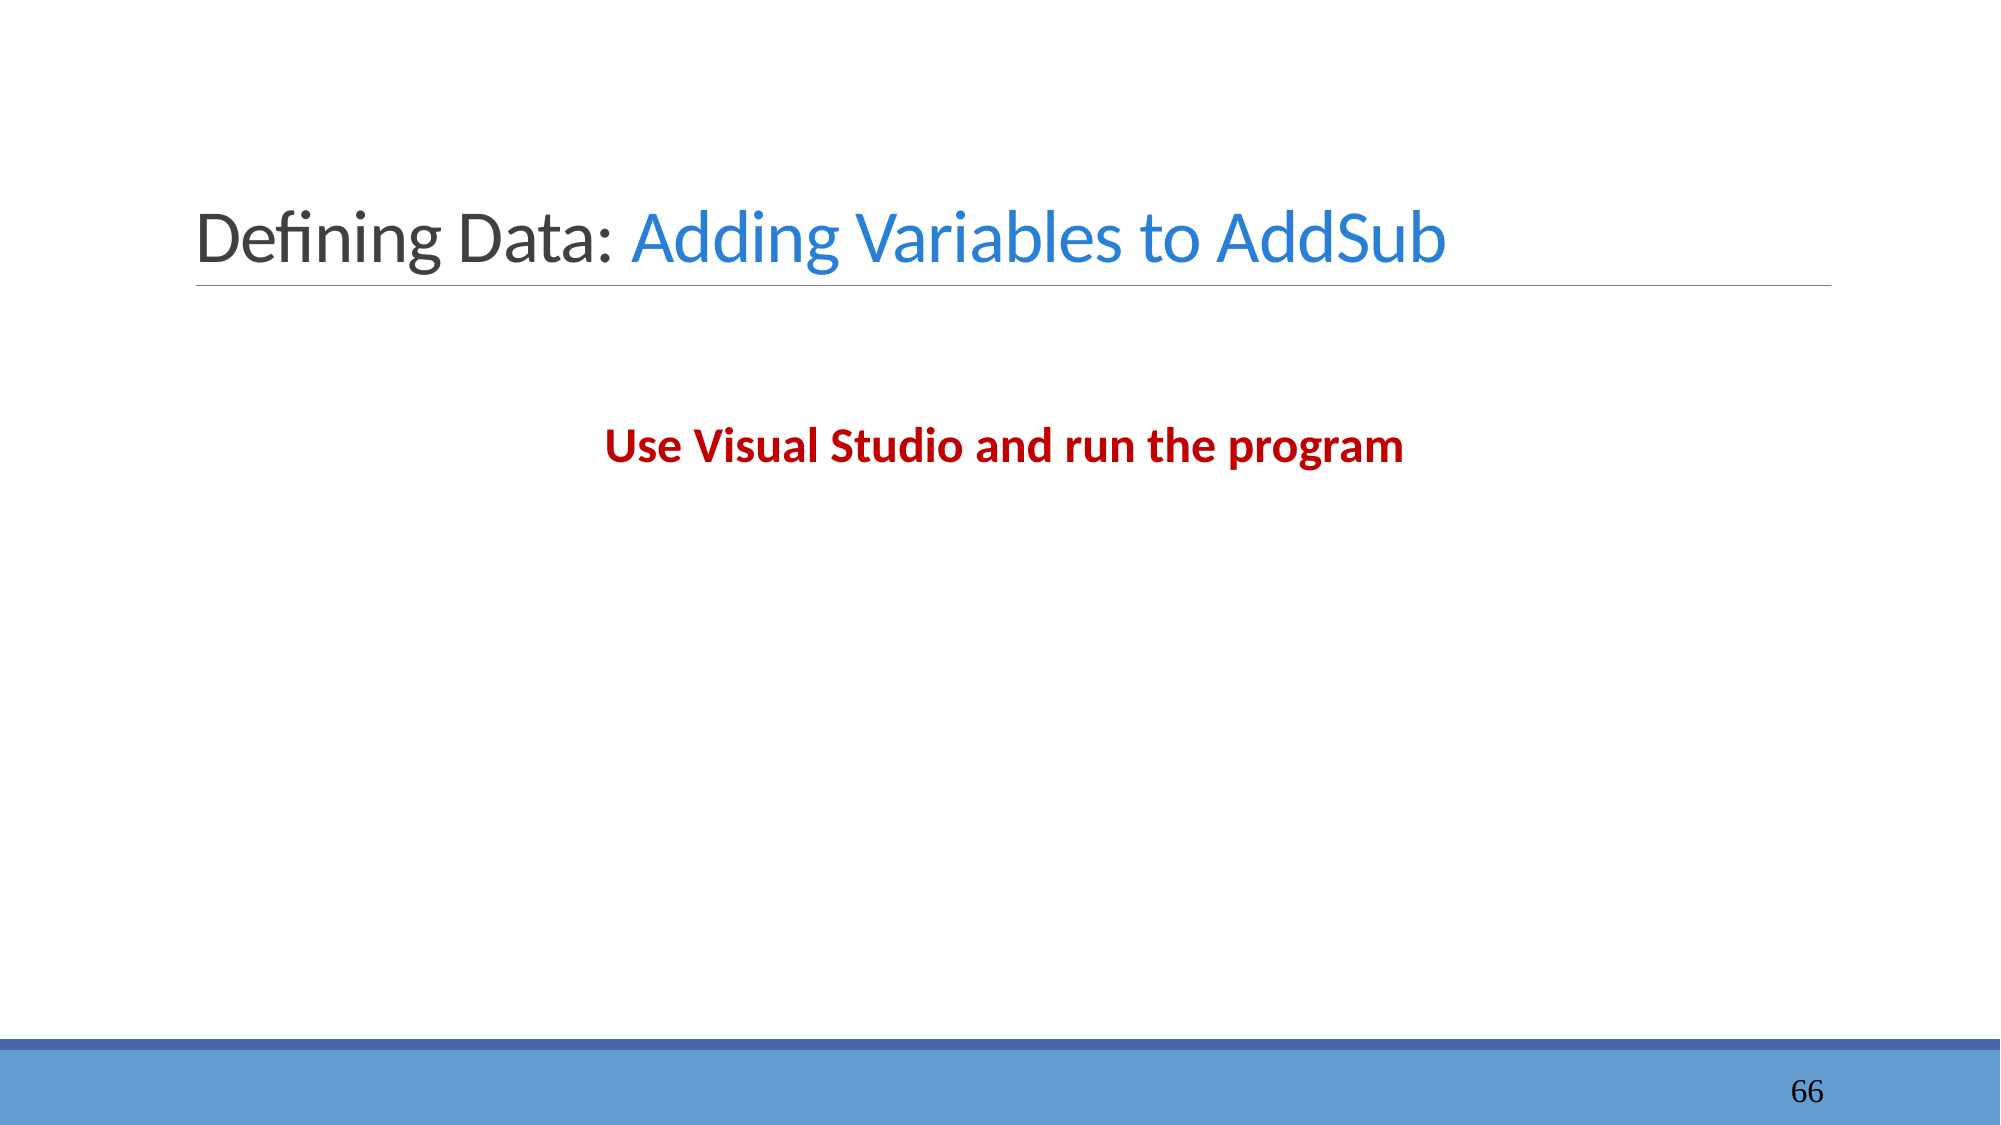

# Defining Data: Adding Variables to AddSub
Use Visual Studio and run the program
66